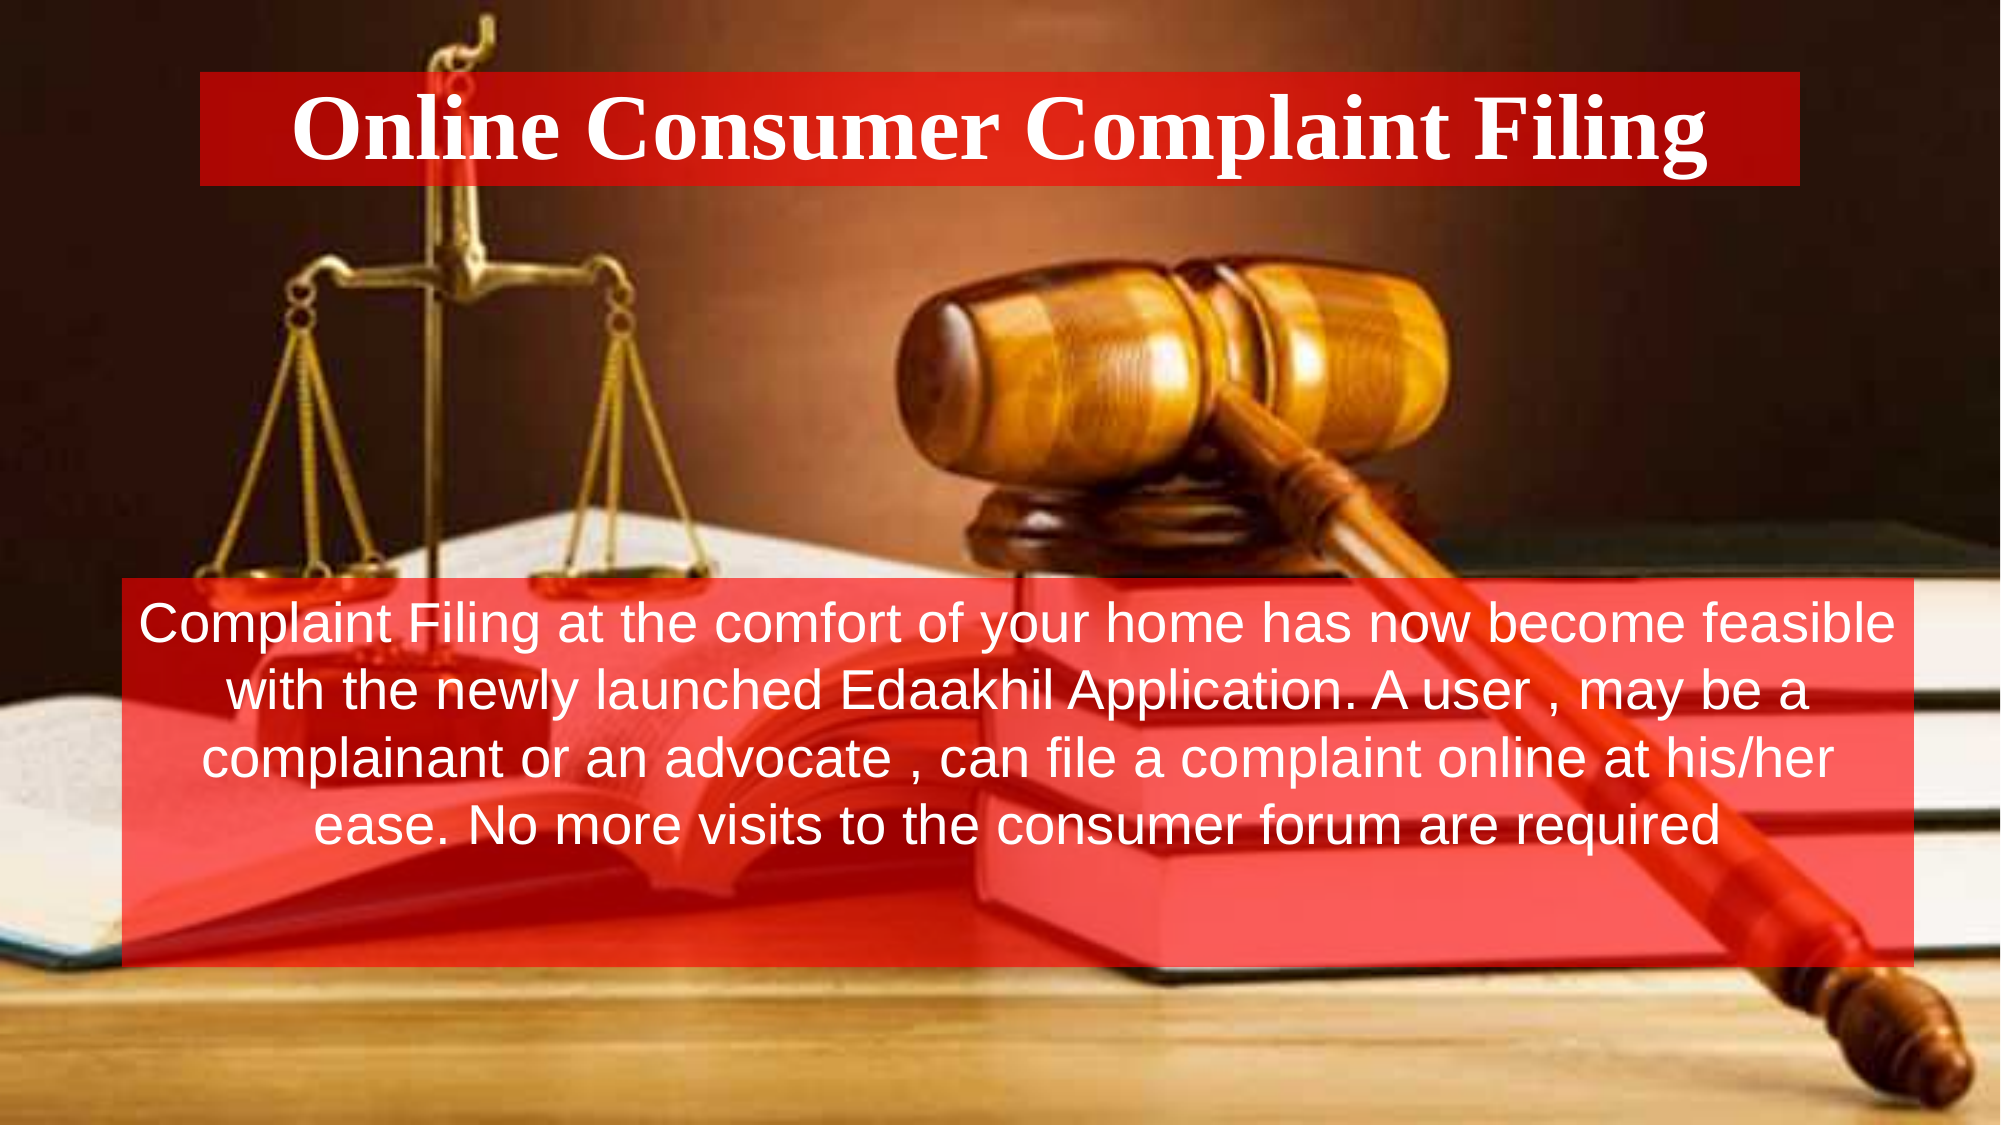

Online Consumer Complaint Filing
Complaint Filing at the comfort of your home has now become feasible with the newly launched Edaakhil Application. A user , may be a complainant or an advocate , can file a complaint online at his/her ease. No more visits to the consumer forum are required